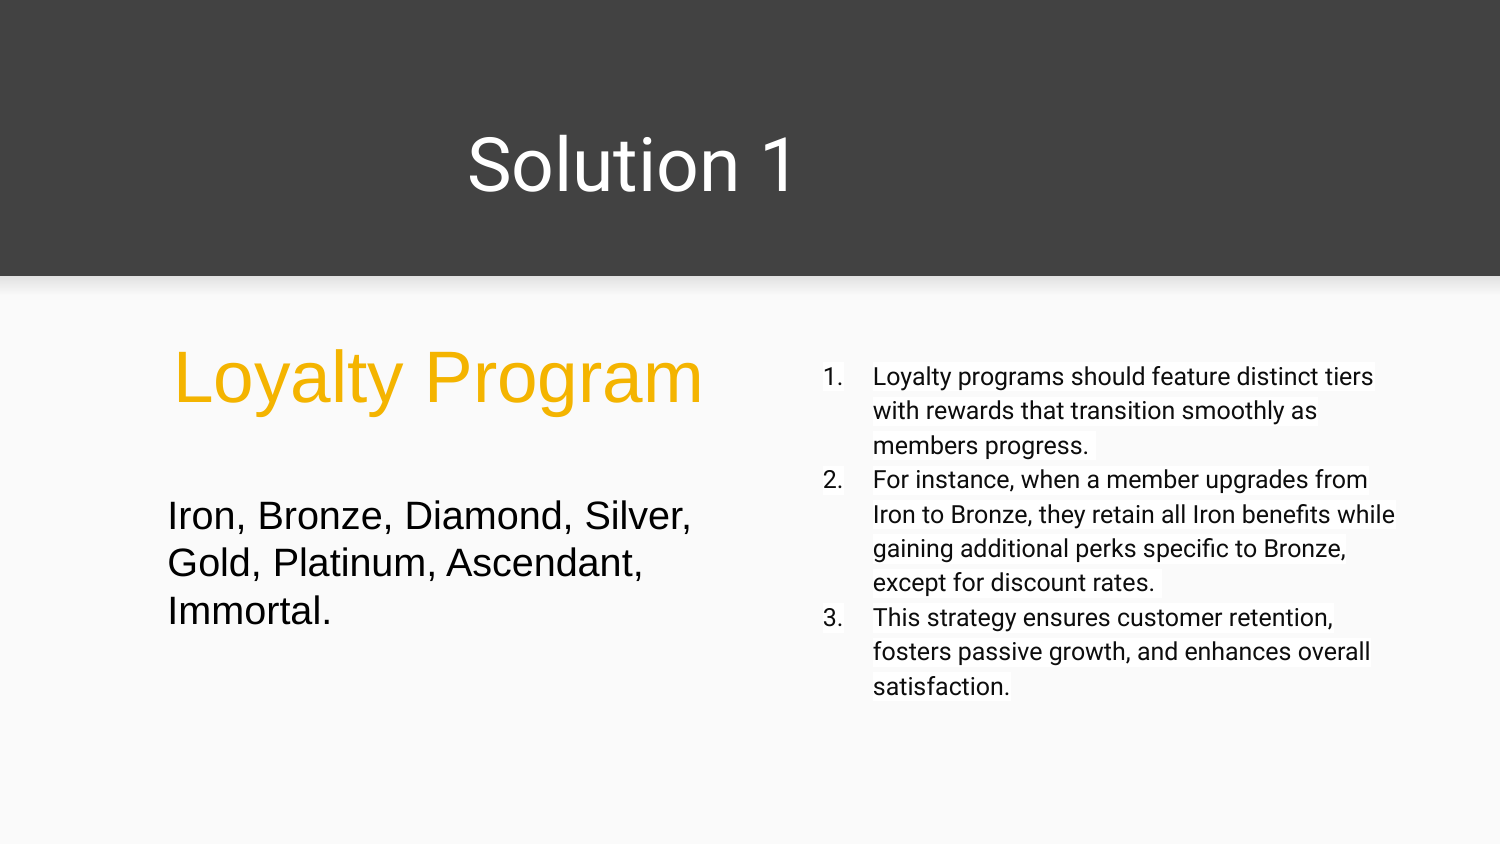

Solution 1

Loyalty programs should feature distinct tiers with rewards that transition smoothly as members progress.
For instance, when a member upgrades from Iron to Bronze, they retain all Iron benefits while gaining additional perks specific to Bronze, except for discount rates.
This strategy ensures customer retention, fosters passive growth, and enhances overall satisfaction.
    Loyalty Program

Iron, Bronze, Diamond, Silver, Gold, Platinum, Ascendant, Immortal.